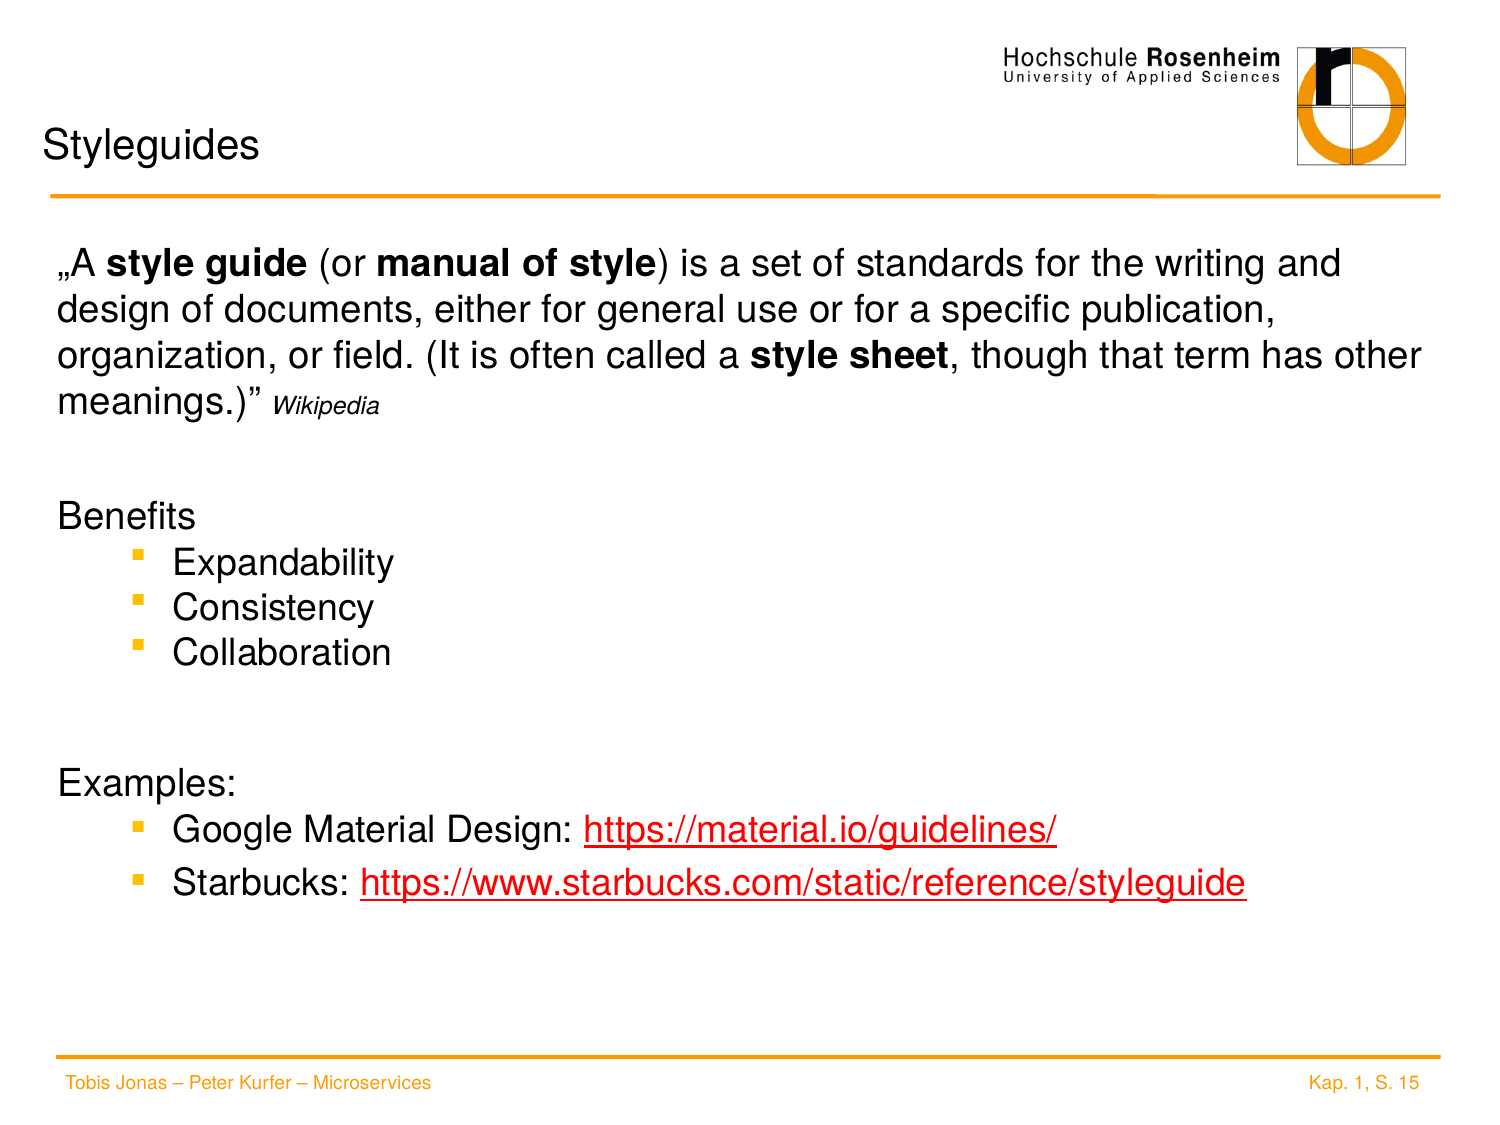

# Styleguides
„A style guide (or manual of style) is a set of standards for the writing and design of documents, either for general use or for a specific publication, organization, or field. (It is often called a style sheet, though that term has other meanings.)” Wikipedia

Benefits
Expandability
Consistency
Collaboration

Examples:
Google Material Design: https://material.io/guidelines/
Starbucks: https://www.starbucks.com/static/reference/styleguide